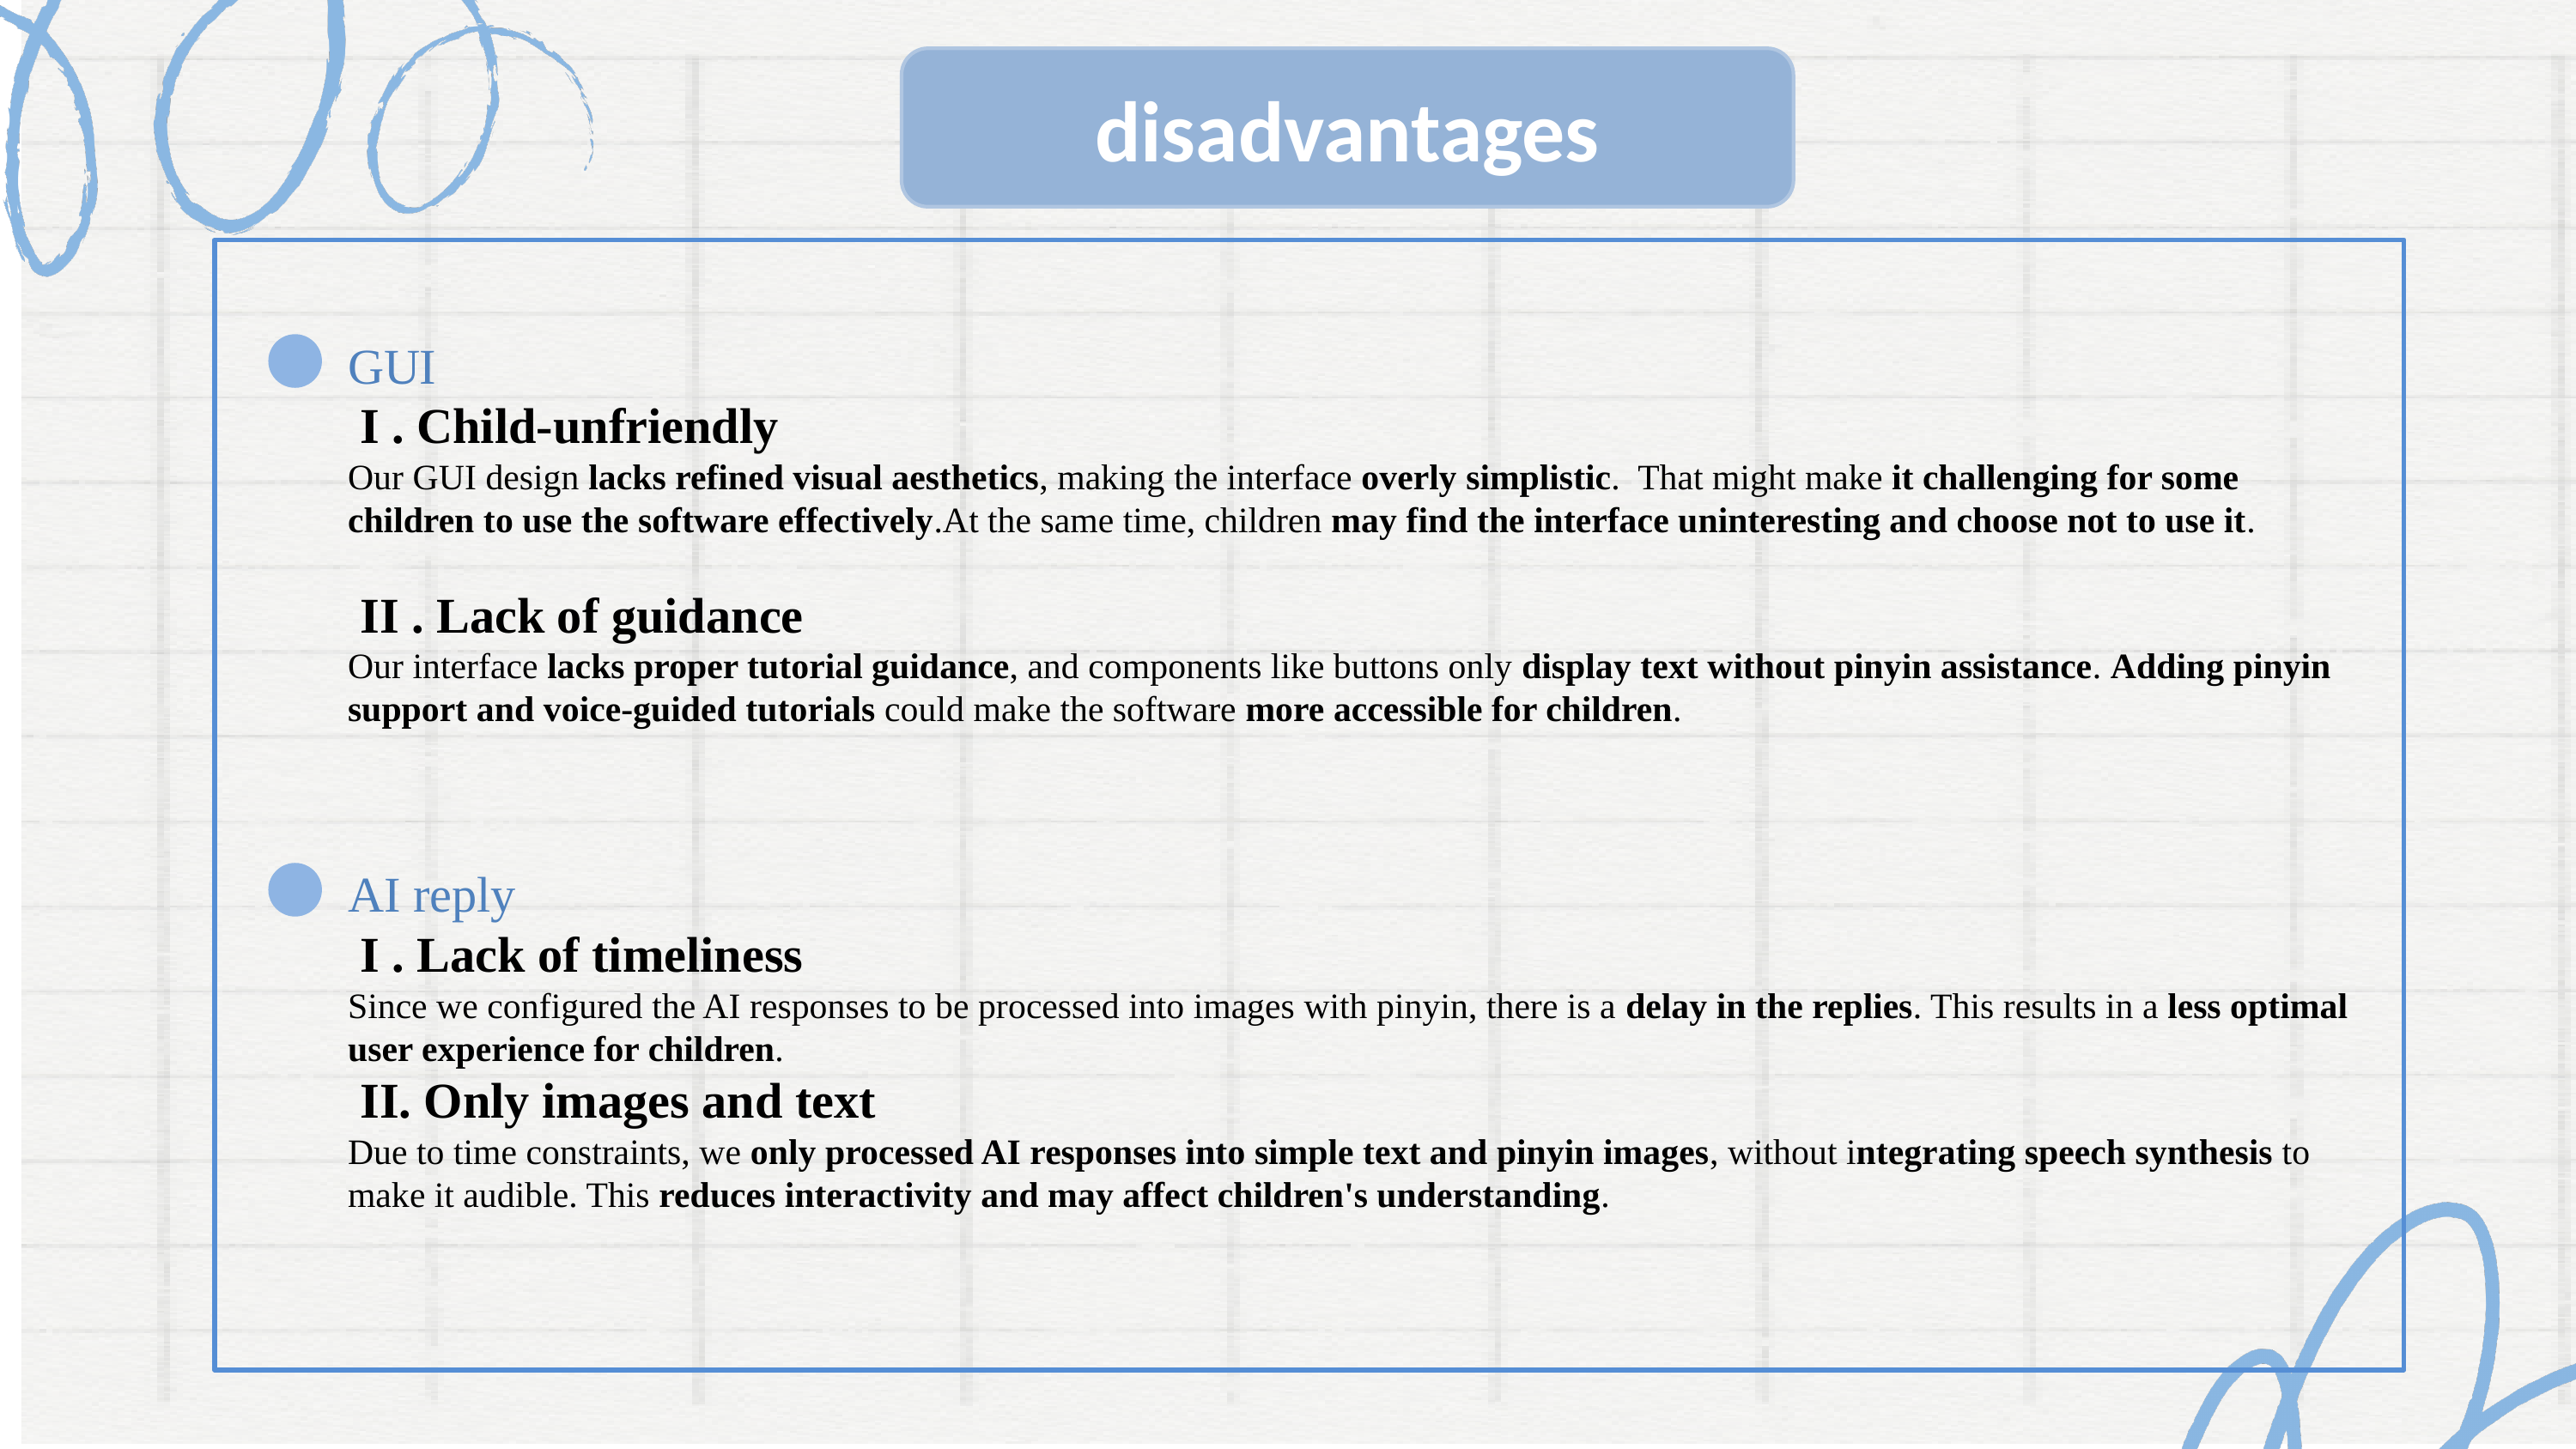

disadvantages

GUI
 I . Child-unfriendly
Our GUI design lacks refined visual aesthetics, making the interface overly simplistic.  That might make it challenging for some children to use the software effectively.At the same time, children may find the interface uninteresting and choose not to use it.

 II . Lack of guidance
Our interface lacks proper tutorial guidance, and components like buttons only display text without pinyin assistance. Adding pinyin support and voice-guided tutorials could make the software more accessible for children.

AI reply
 I . Lack of timeliness
Since we configured the AI responses to be processed into images with pinyin, there is a delay in the replies. This results in a less optimal user experience for children.
 II. Only images and text
Due to time constraints, we only processed AI responses into simple text and pinyin images, without integrating speech synthesis to make it audible. This reduces interactivity and may affect children's understanding.